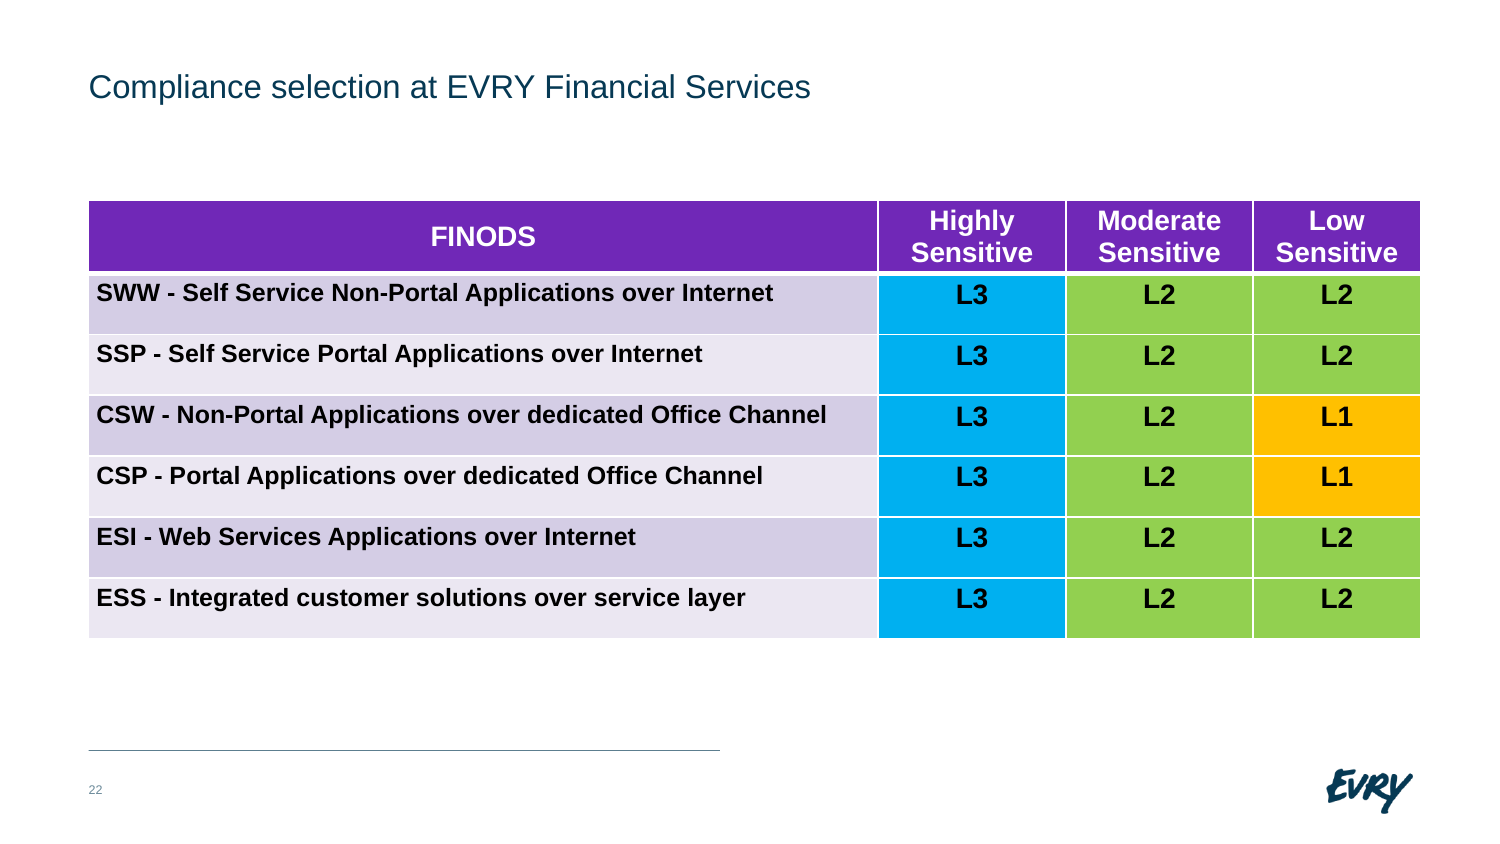

# Compliance selection at EVRY Financial Services
| FINODS | Highly Sensitive | Moderate Sensitive | Low Sensitive |
| --- | --- | --- | --- |
| SWW - Self Service Non-Portal Applications over Internet | L3 | L2 | L2 |
| SSP - Self Service Portal Applications over Internet | L3 | L2 | L2 |
| CSW - Non-Portal Applications over dedicated Office Channel | L3 | L2 | L1 |
| CSP - Portal Applications over dedicated Office Channel | L3 | L2 | L1 |
| ESI - Web Services Applications over Internet | L3 | L2 | L2 |
| ESS - Integrated customer solutions over service layer | L3 | L2 | L2 |
22